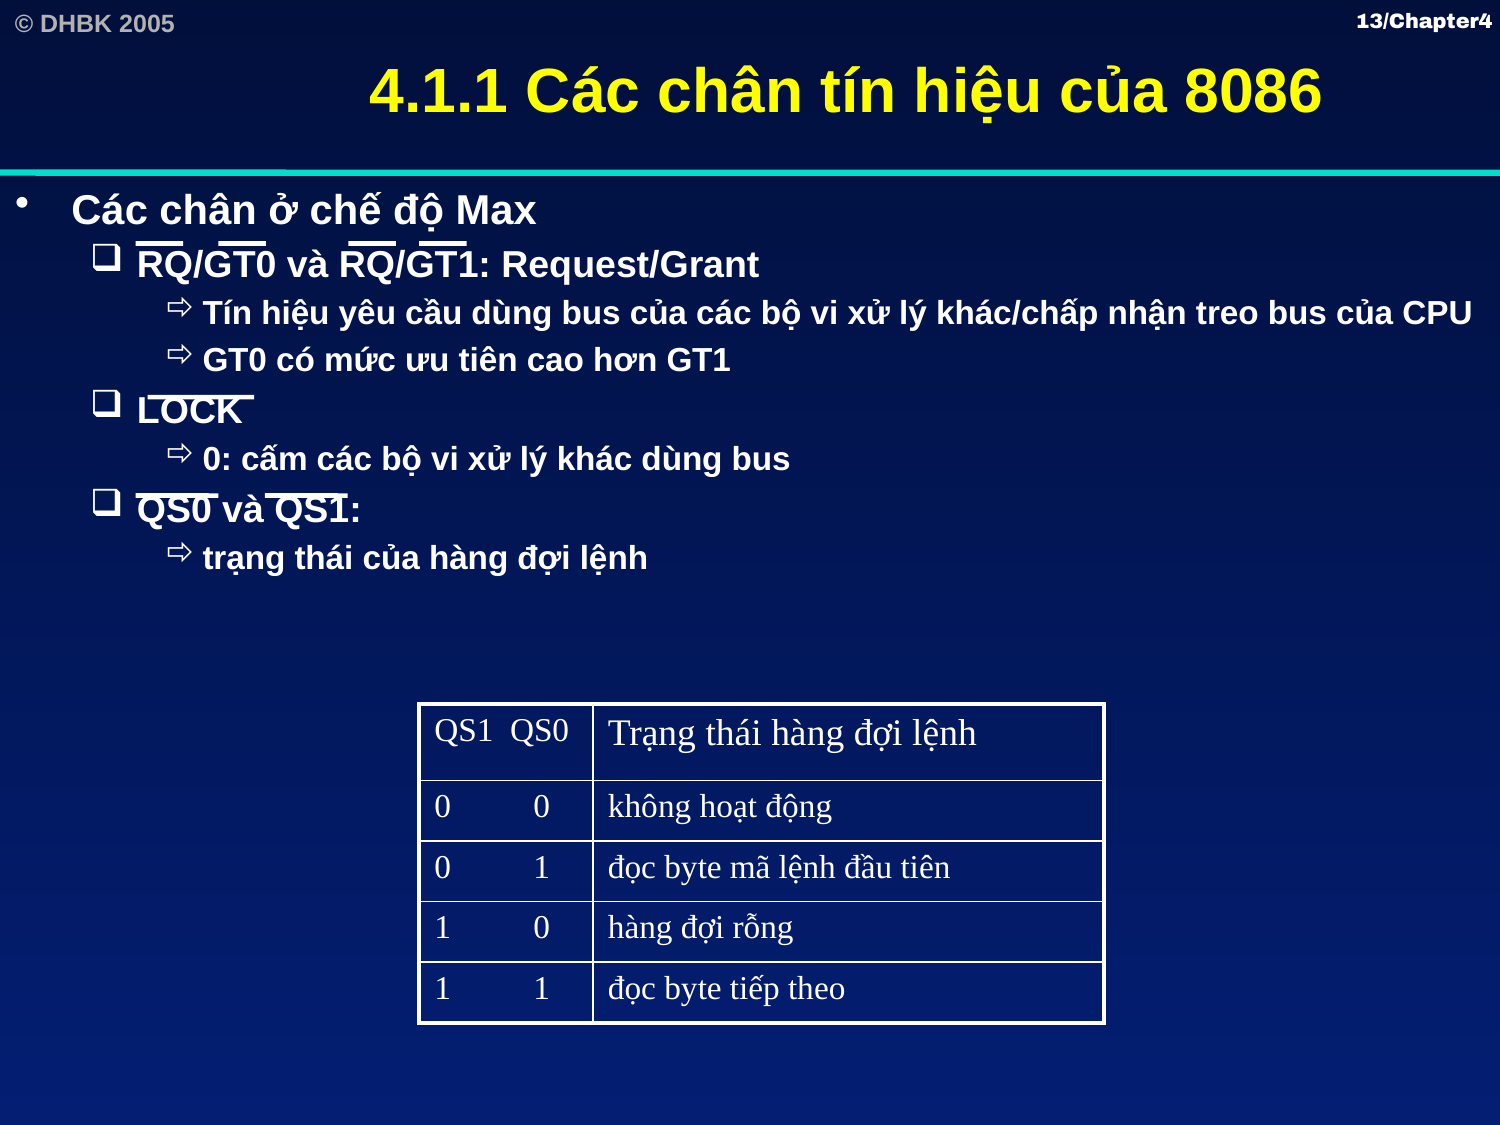

# 4.1.1 Các chân tín hiệu của 8086
13/Chapter4
Các chân ở chế độ Max
RQ/GT0 và RQ/GT1: Request/Grant
Tín hiệu yêu cầu dùng bus của các bộ vi xử lý khác/chấp nhận treo bus của CPU
GT0 có mức ưu tiên cao hơn GT1
LOCK
0: cấm các bộ vi xử lý khác dùng bus
QS0 và QS1:
trạng thái của hàng đợi lệnh

| QS1 QS0 | Trạng thái hàng đợi lệnh |
| --- | --- |
| 0 0 | không hoạt động |
| 0 1 | đọc byte mã lệnh đầu tiên |
| 1 0 | hàng đợi rỗng |
| 1 1 | đọc byte tiếp theo |